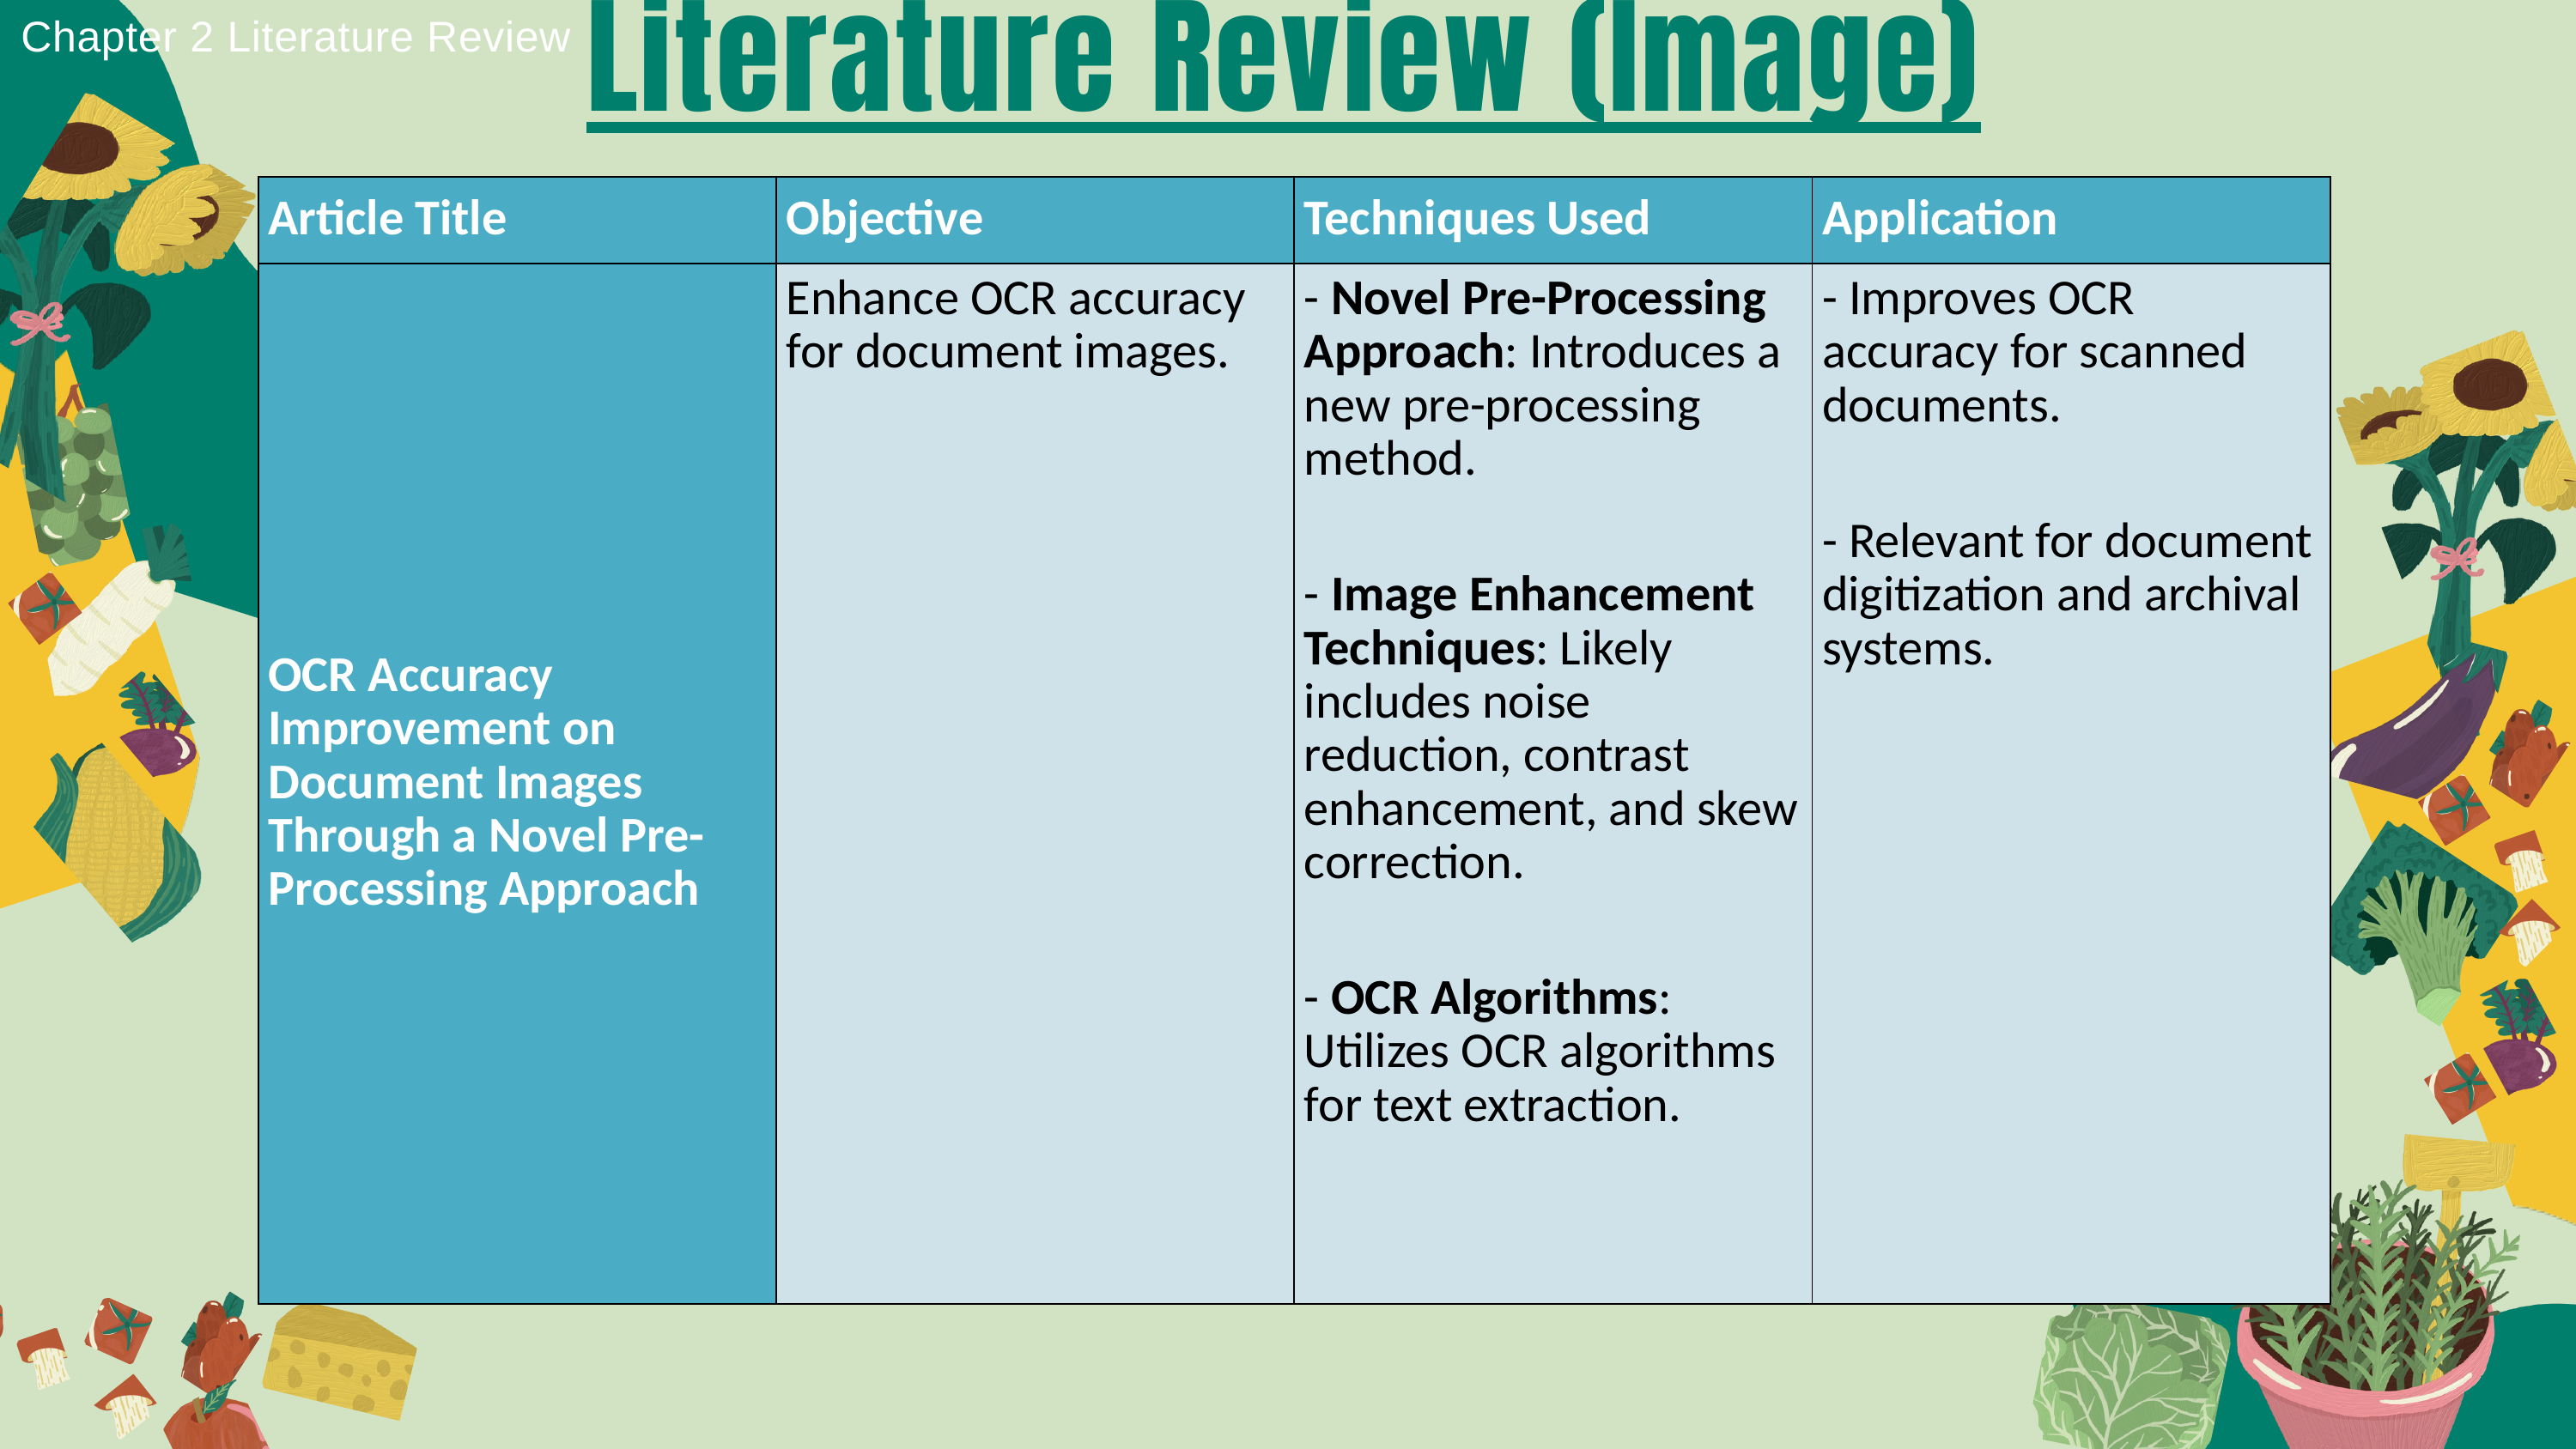

Literature Review (Image)
Chapter 2 Literature Review

| Article Title | Objective | Techniques Used | Application |
| --- | --- | --- | --- |
| OCR Accuracy Improvement on Document Images Through a Novel Pre-Processing Approach | Enhance OCR accuracy for document images. | - Novel Pre-Processing Approach: Introduces a new pre-processing method. - Image Enhancement Techniques: Likely includes noise reduction, contrast enhancement, and skew correction. - OCR Algorithms: Utilizes OCR algorithms for text extraction. | - Improves OCR accuracy for scanned documents. - Relevant for document digitization and archival systems. |